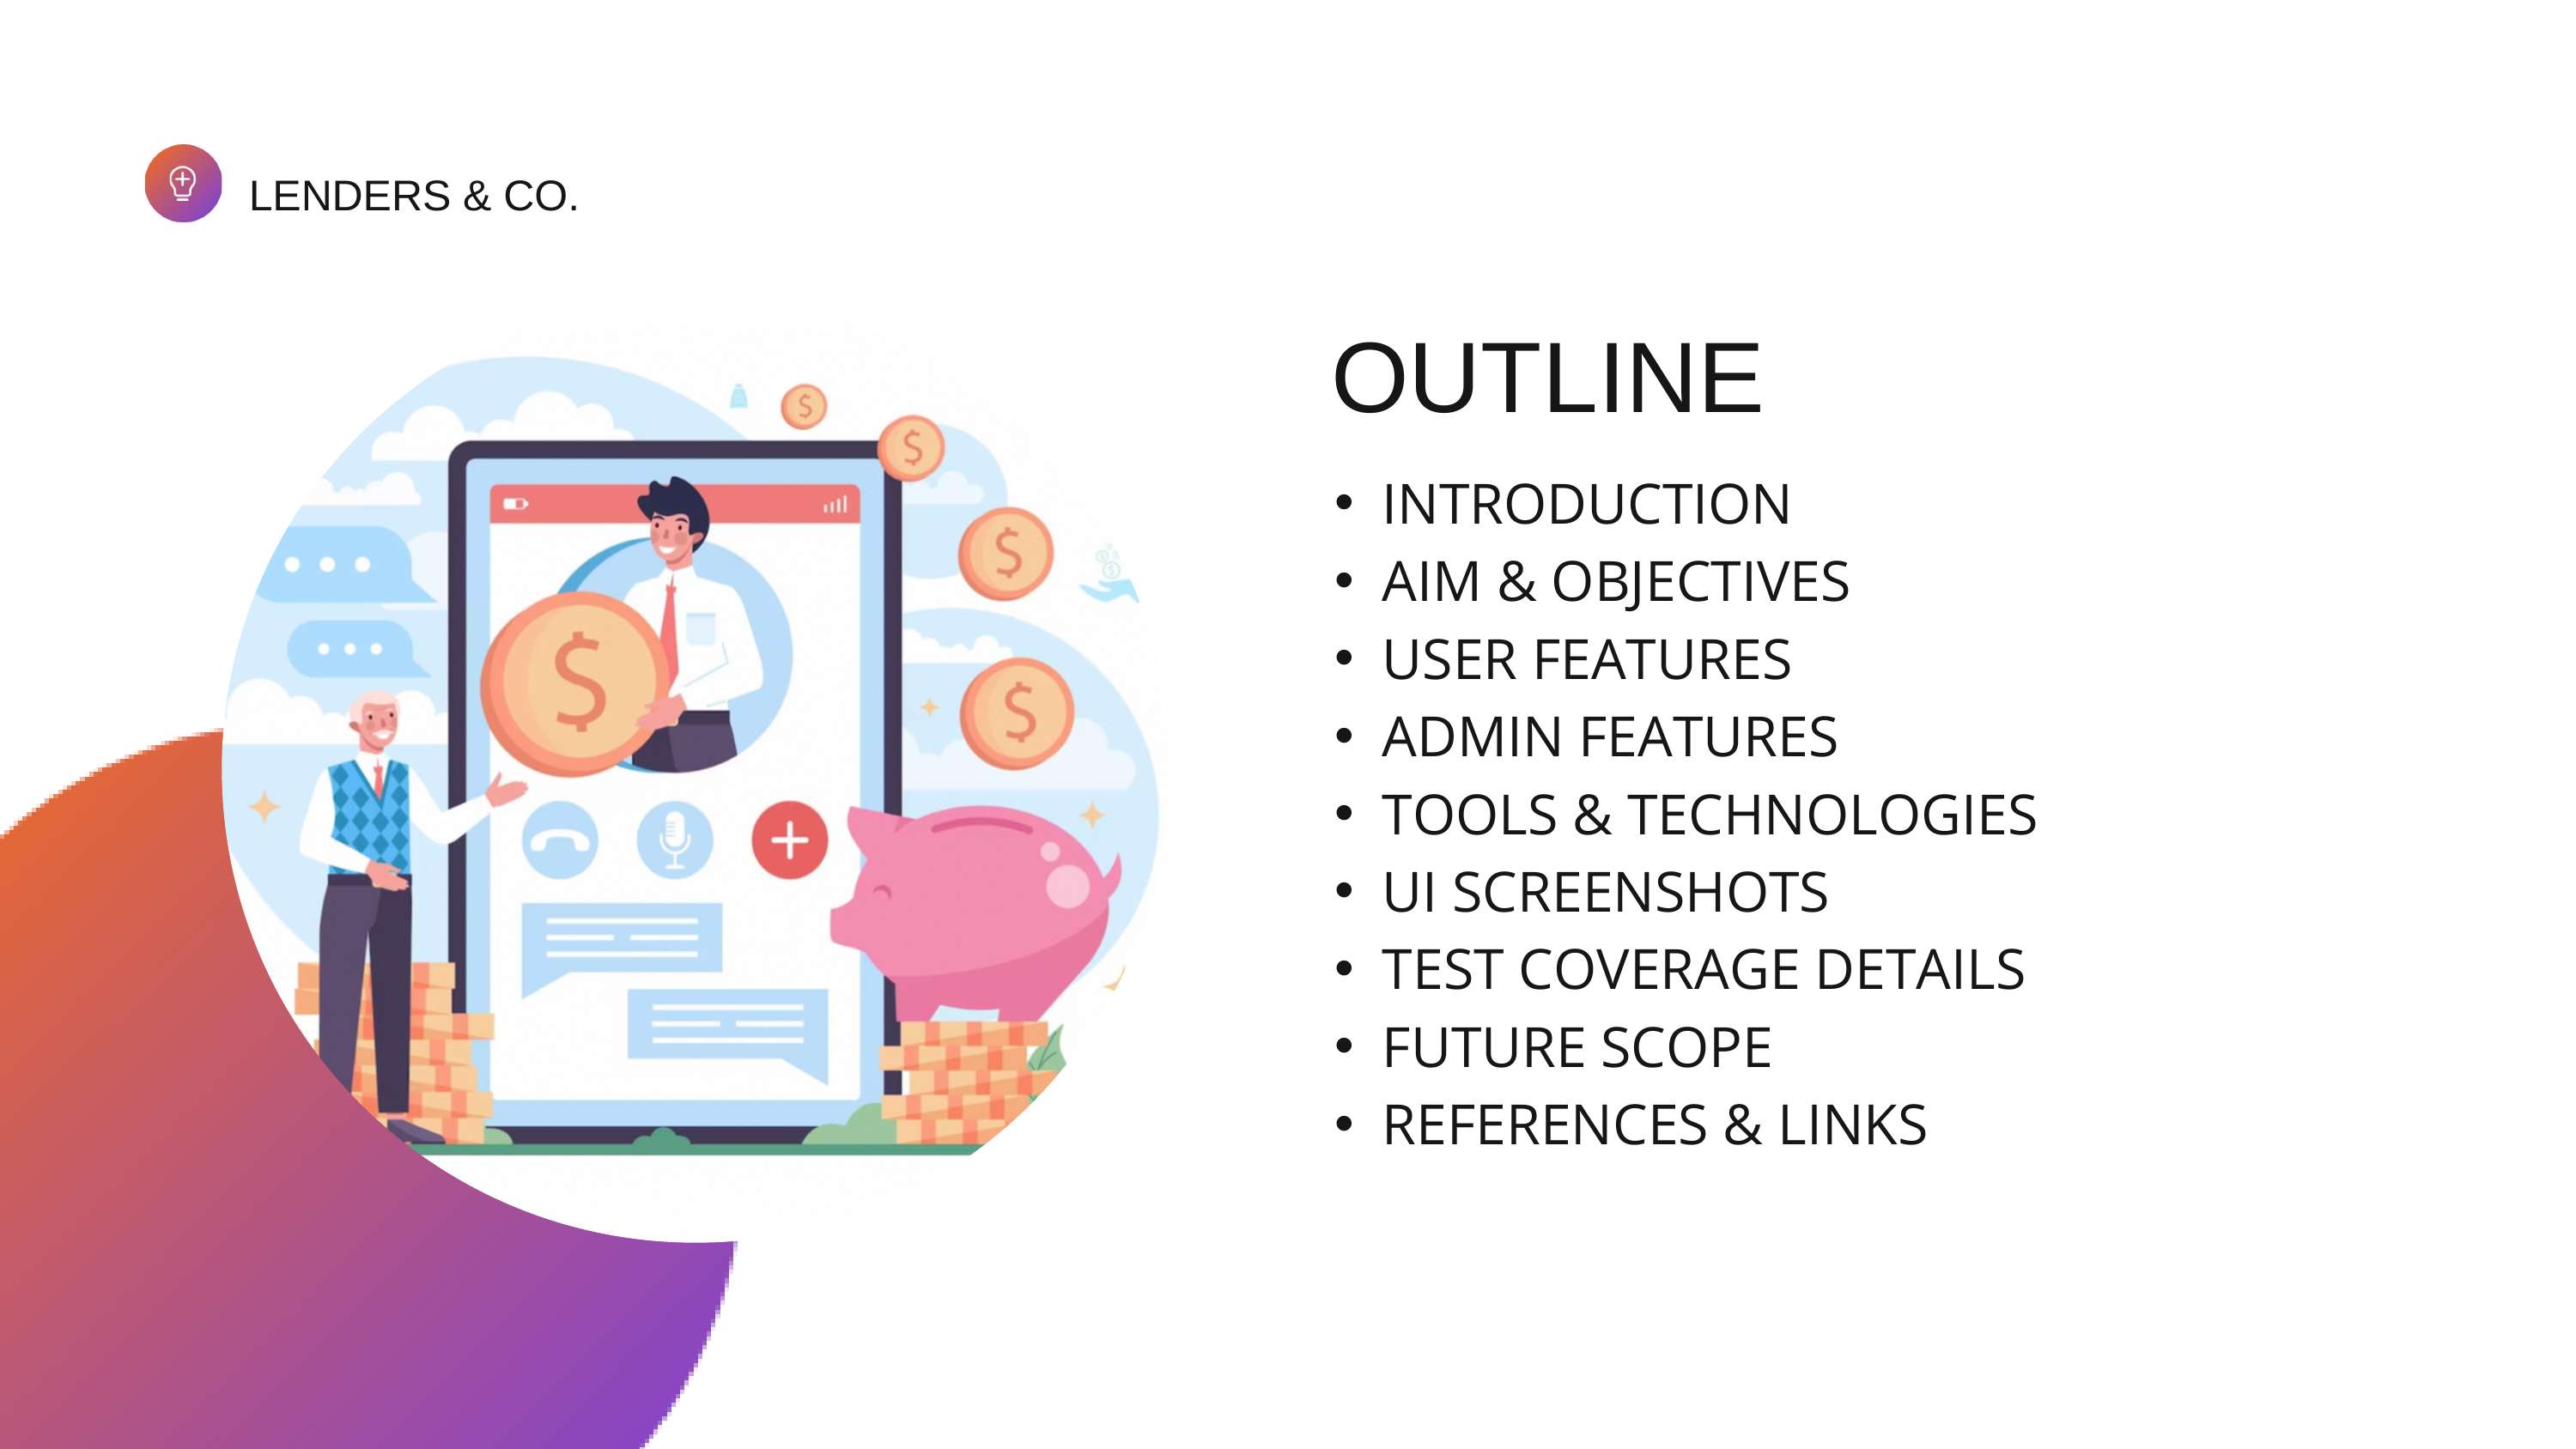

LENDERS & CO.

OUTLINE
INTRODUCTION
AIM & OBJECTIVES
USER FEATURES
ADMIN FEATURES
TOOLS & TECHNOLOGIES
UI SCREENSHOTS
TEST COVERAGE DETAILS
FUTURE SCOPE
REFERENCES & LINKS